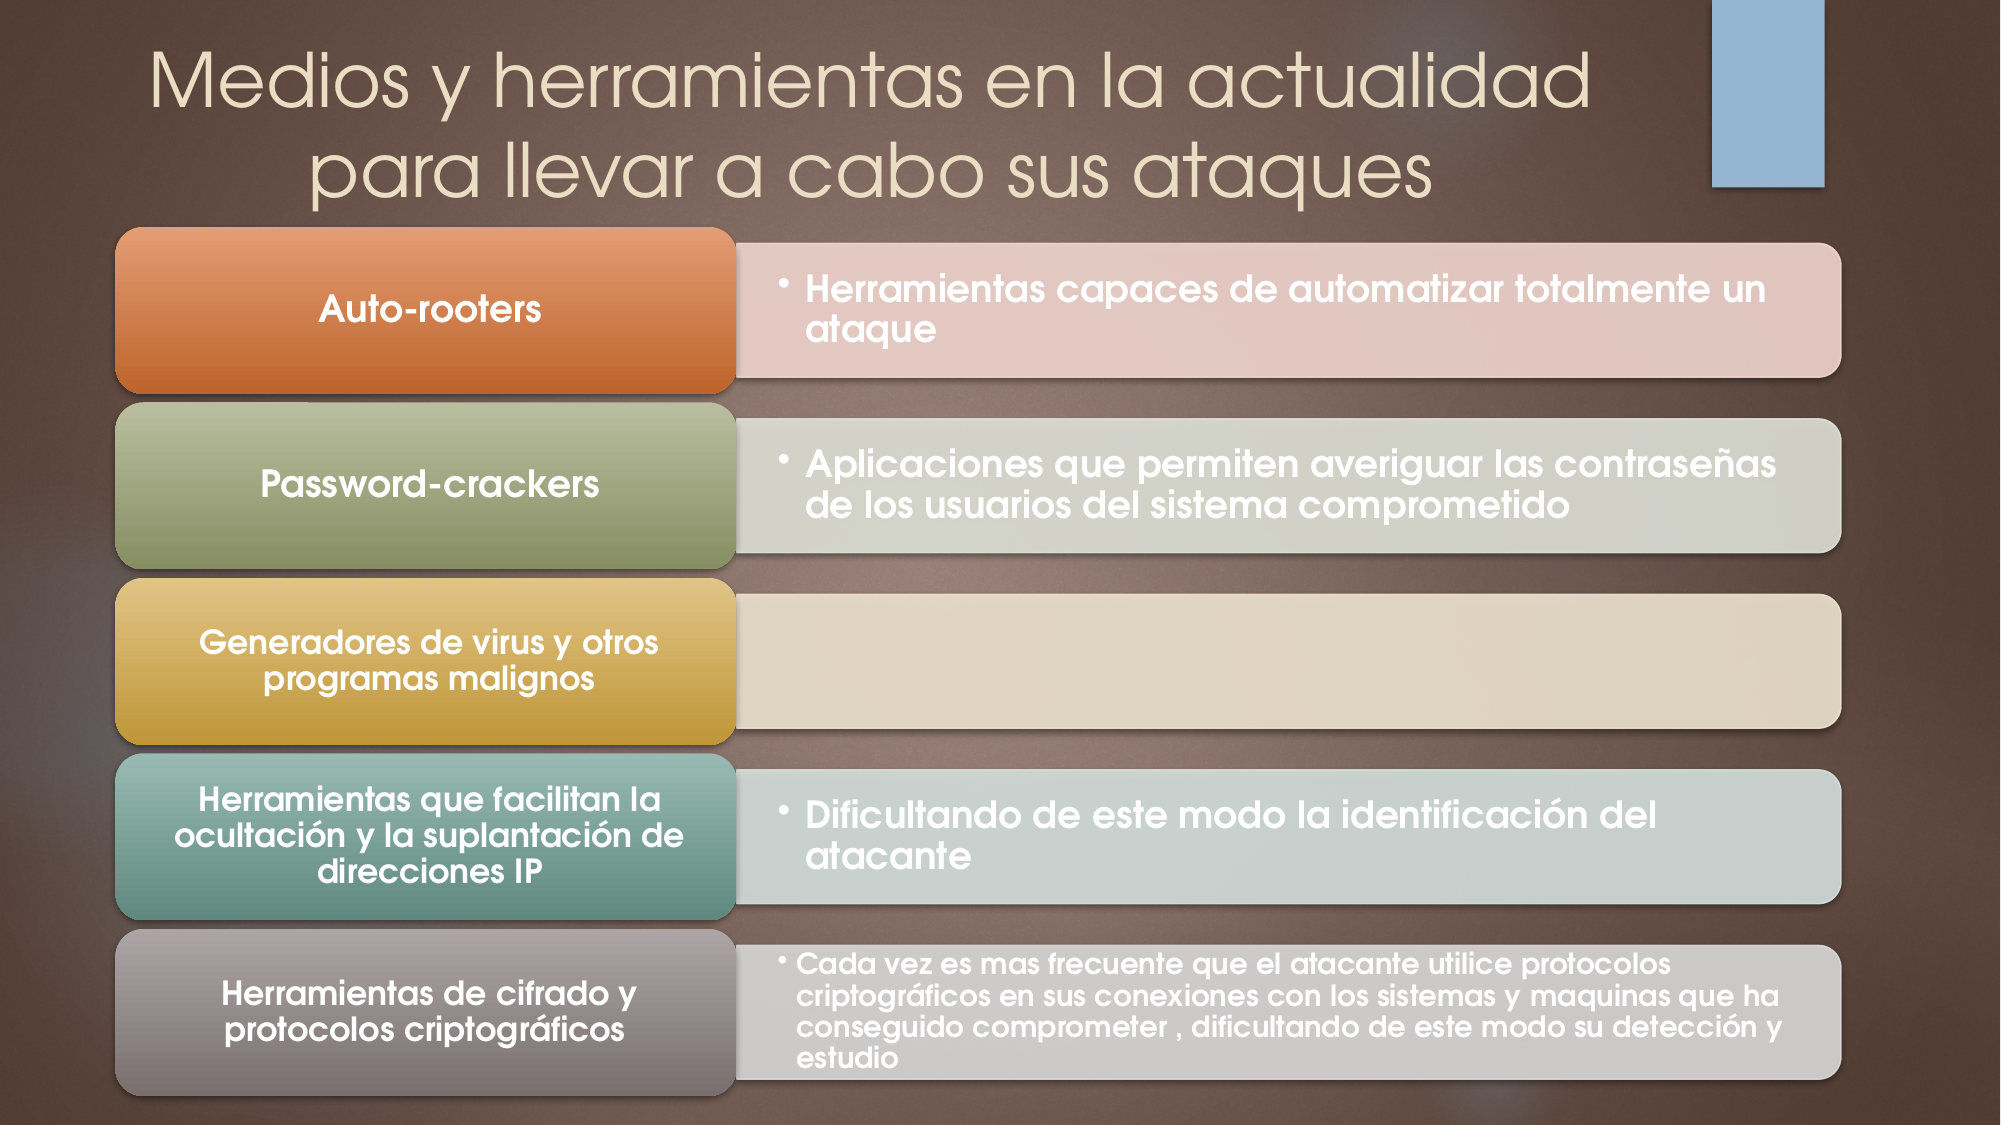

# Medios y herramientas en la actualidad para llevar a cabo sus ataques
Herramientas capaces de automatizar totalmente un ataque
Auto-rooters
Aplicaciones que permiten averiguar las contraseñas de los usuarios del sistema comprometido
Password-crackers

Generadores de virus y otros programas malignos
Dificultando de este modo la identificación del atacante
Herramientas que facilitan la ocultación y la suplantación de direcciones IP
Cada vez es mas frecuente que el atacante utilice protocolos  criptográficos en sus conexiones con los sistemas y maquinas que ha conseguido comprometer , dificultando de este modo su detección y estudio
Herramientas de cifrado y protocolos criptográficos